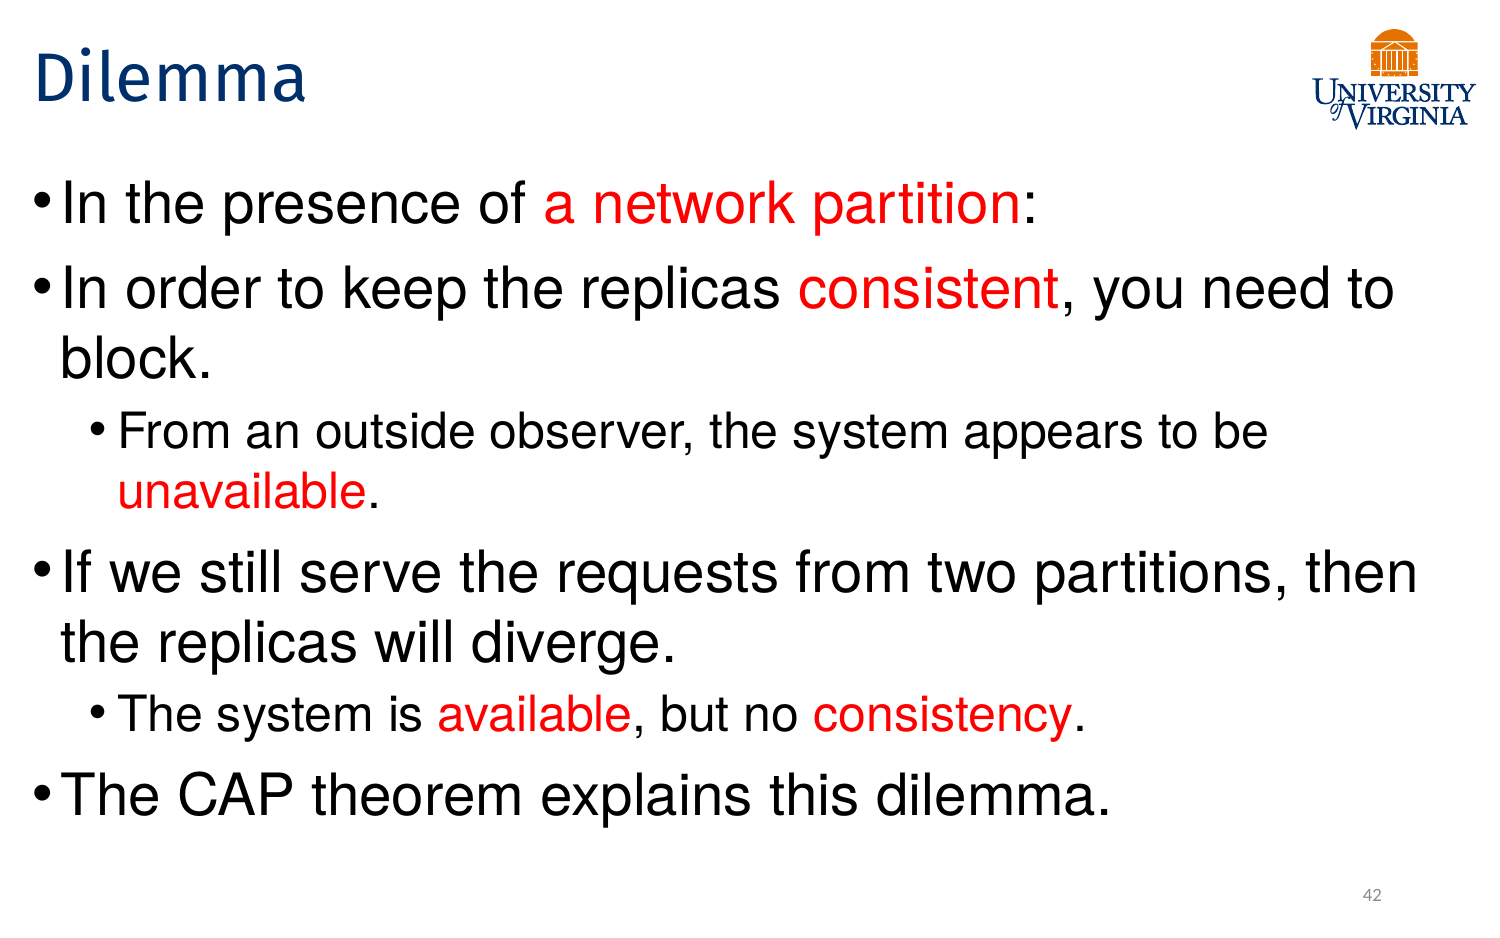

# Dilemma
In the presence of a network partition:
In order to keep the replicas consistent, you need to block.
From an outside observer, the system appears to be unavailable.
If we still serve the requests from two partitions, then the replicas will diverge.
The system is available, but no consistency.
The CAP theorem explains this dilemma.
42